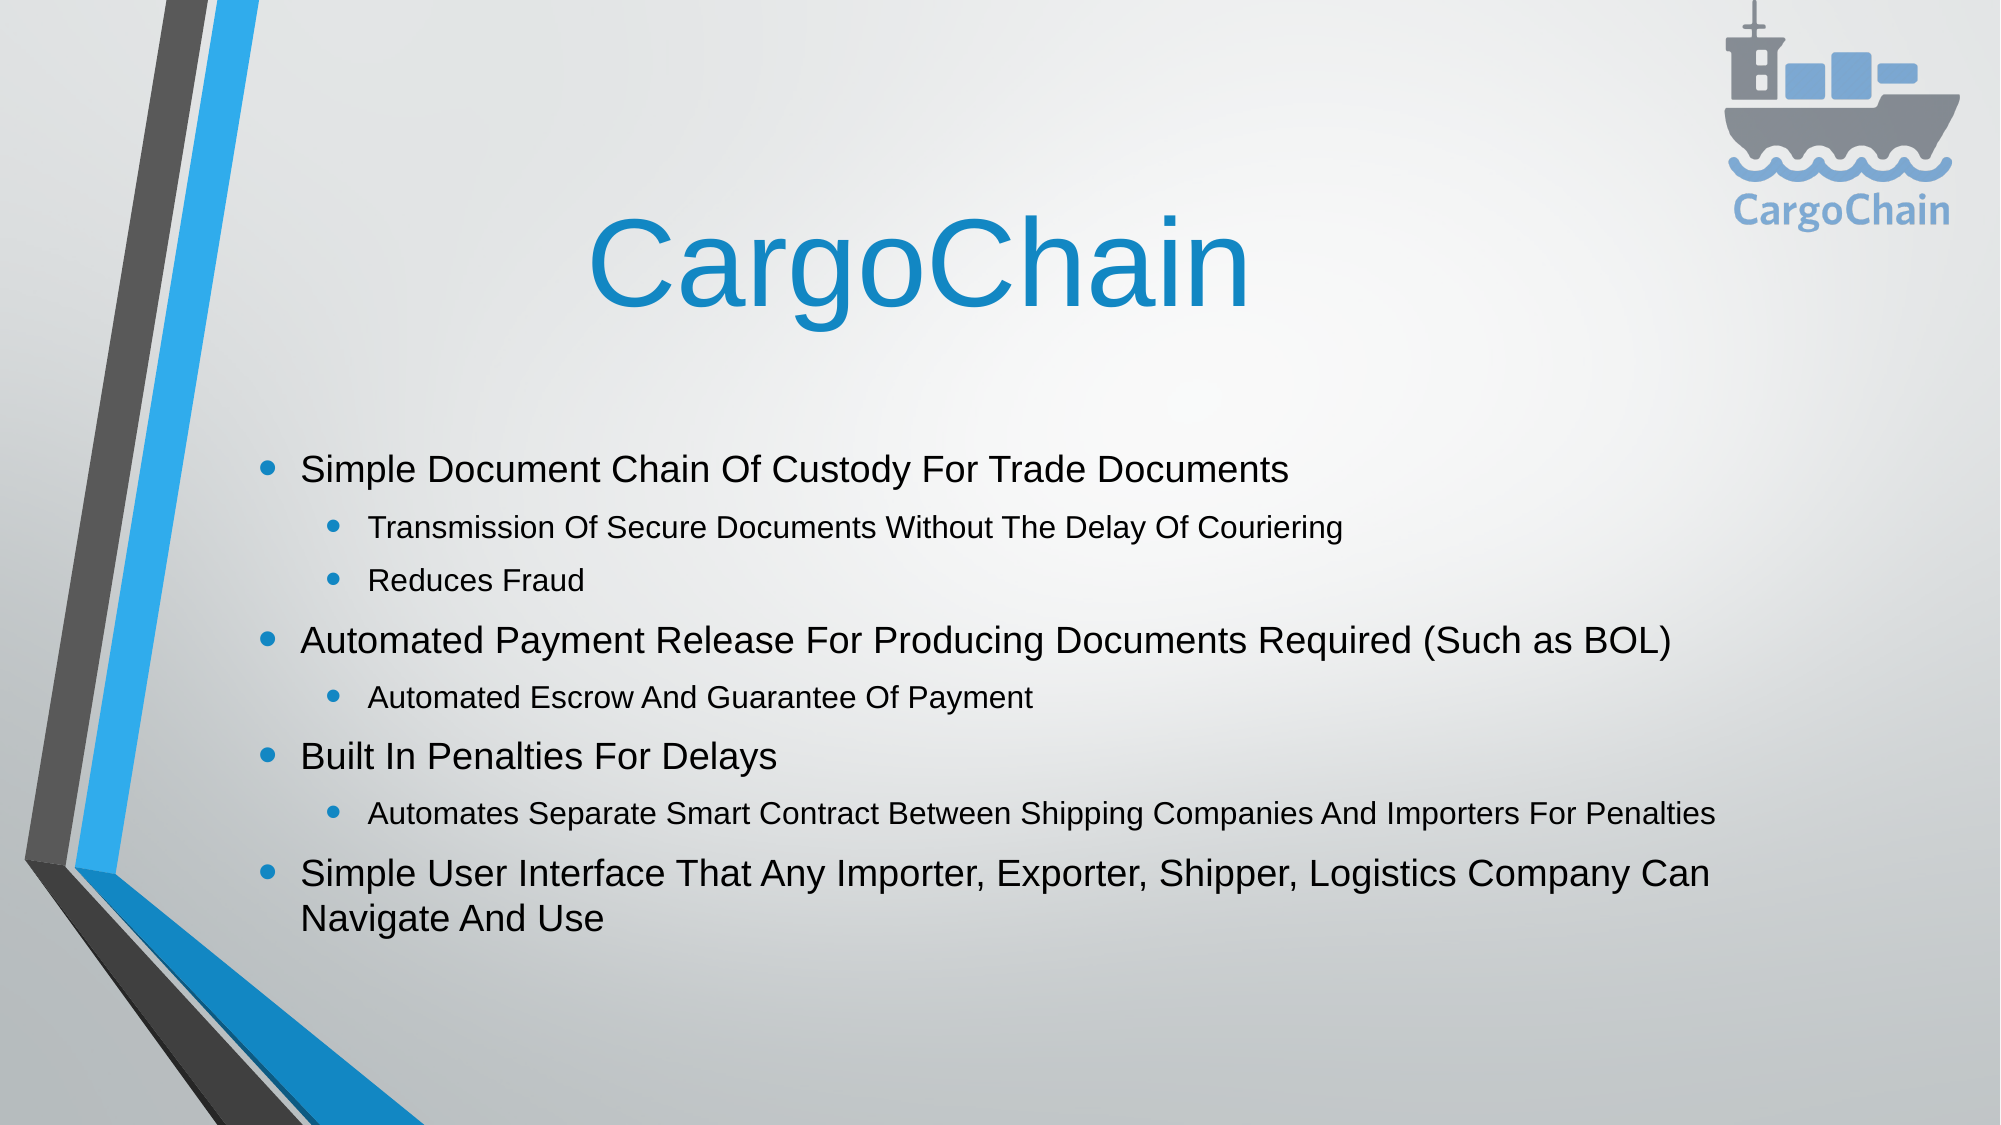

# CargoChain
Simple Document Chain Of Custody For Trade Documents
Transmission Of Secure Documents Without The Delay Of Couriering
Reduces Fraud
Automated Payment Release For Producing Documents Required (Such as BOL)
Automated Escrow And Guarantee Of Payment
Built In Penalties For Delays
Automates Separate Smart Contract Between Shipping Companies And Importers For Penalties
Simple User Interface That Any Importer, Exporter, Shipper, Logistics Company Can Navigate And Use